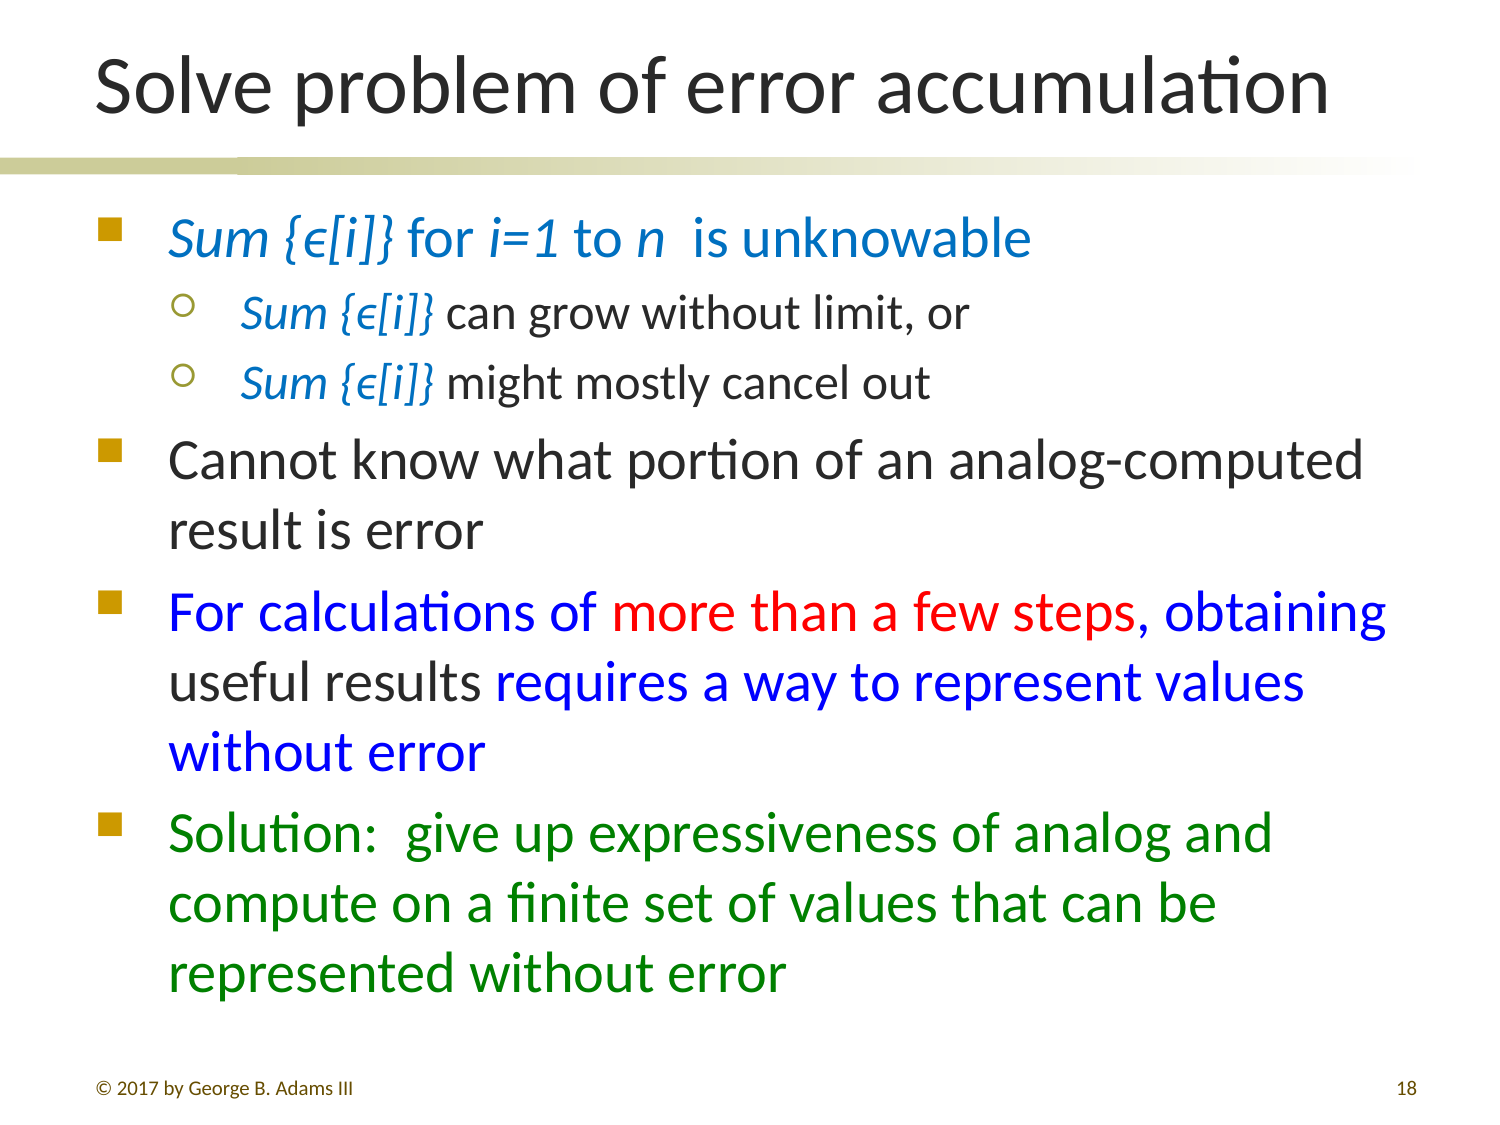

# Solve problem of error accumulation
Sum {ϵ[i]} for i=1 to n  is unknowable
Sum {ϵ[i]} can grow without limit, or
Sum {ϵ[i]} might mostly cancel out
Cannot know what portion of an analog-computed result is error
For calculations of more than a few steps, obtaining useful results requires a way to represent values without error
Solution:  give up expressiveness of analog and compute on a finite set of values that can be represented without error
© 2017 by George B. Adams III
18